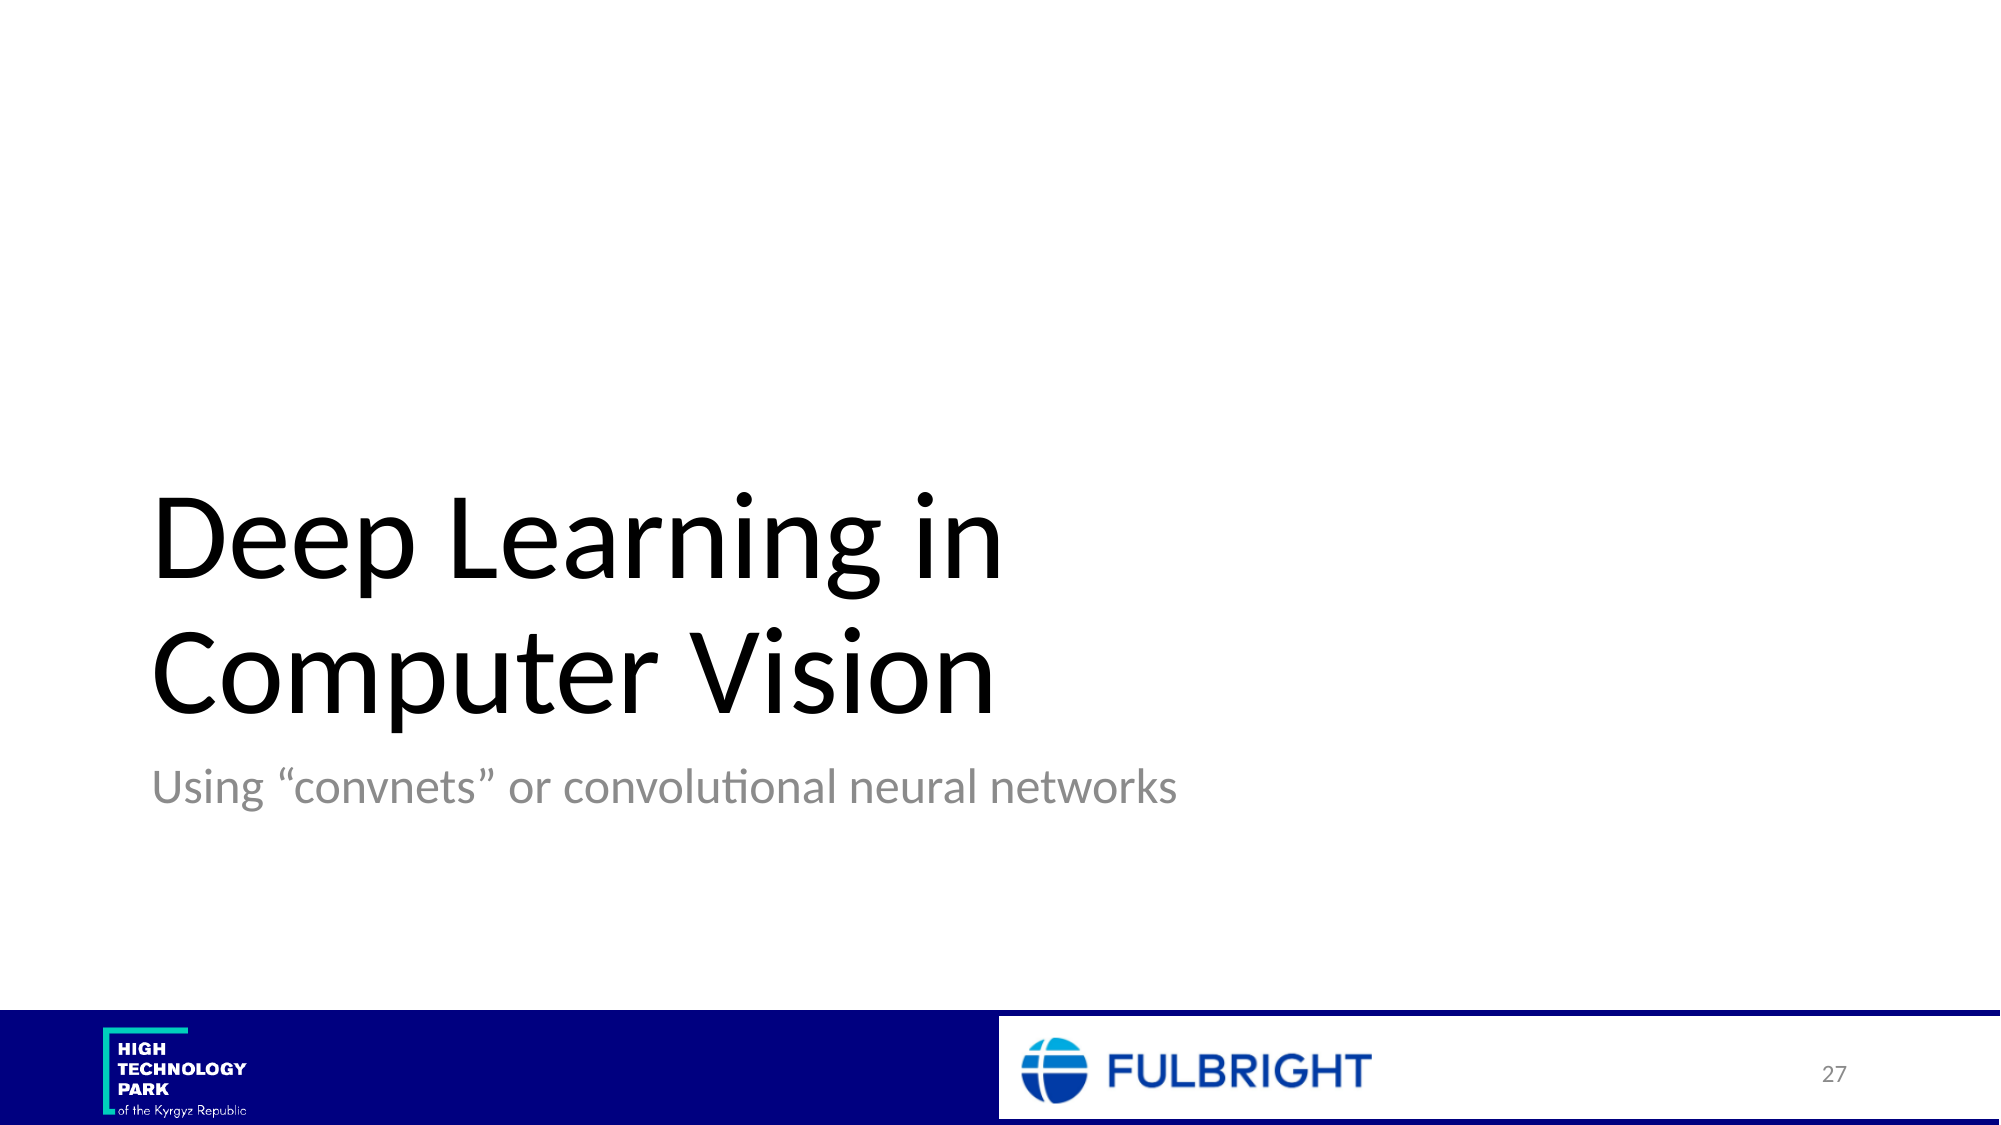

# Deep Learning in Computer Vision
Using “convnets” or convolutional neural networks
27